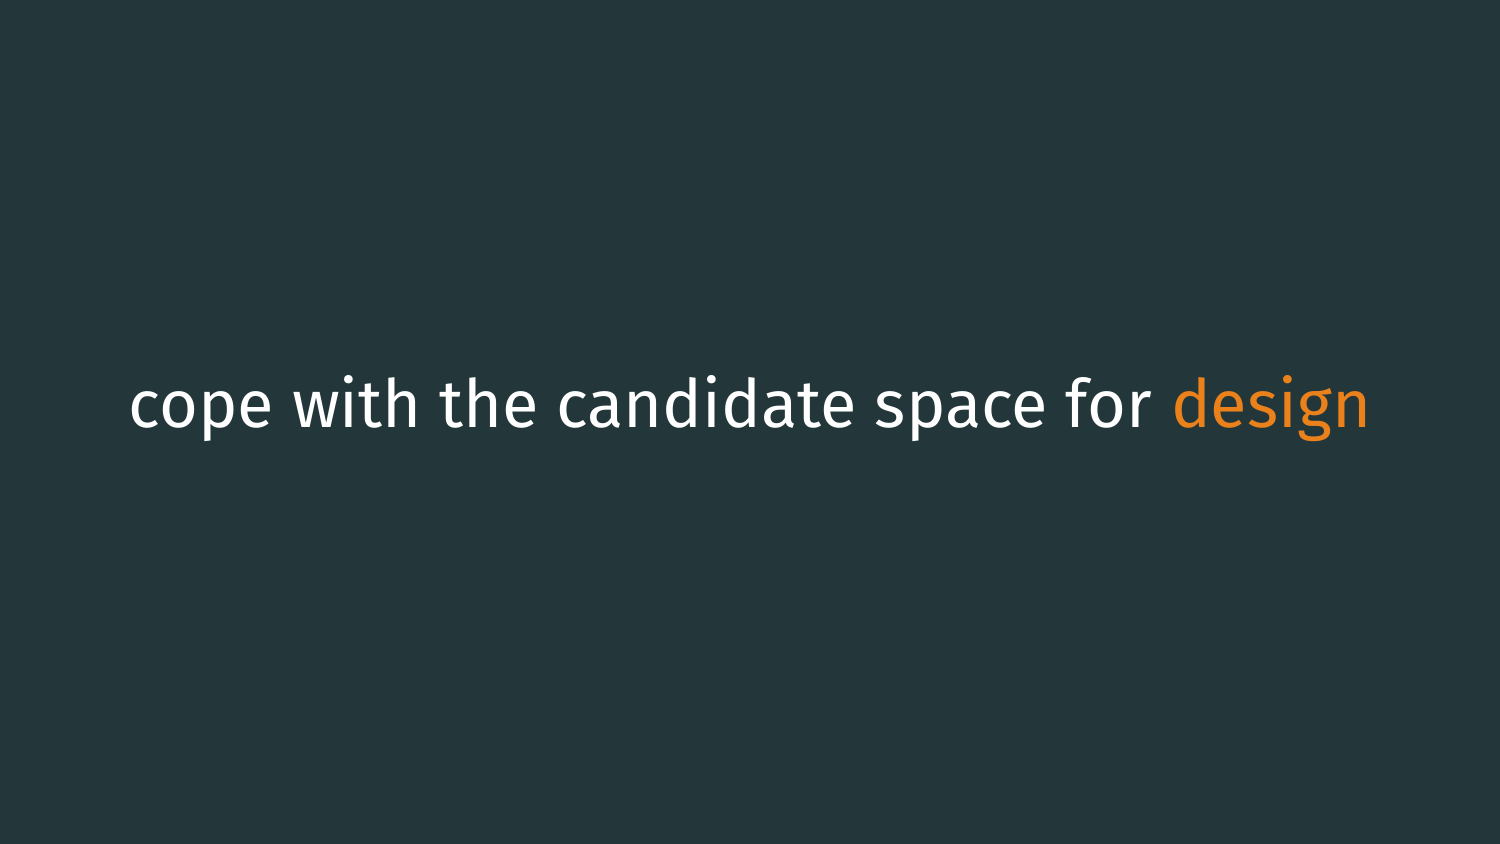

cope with the candidate space for design